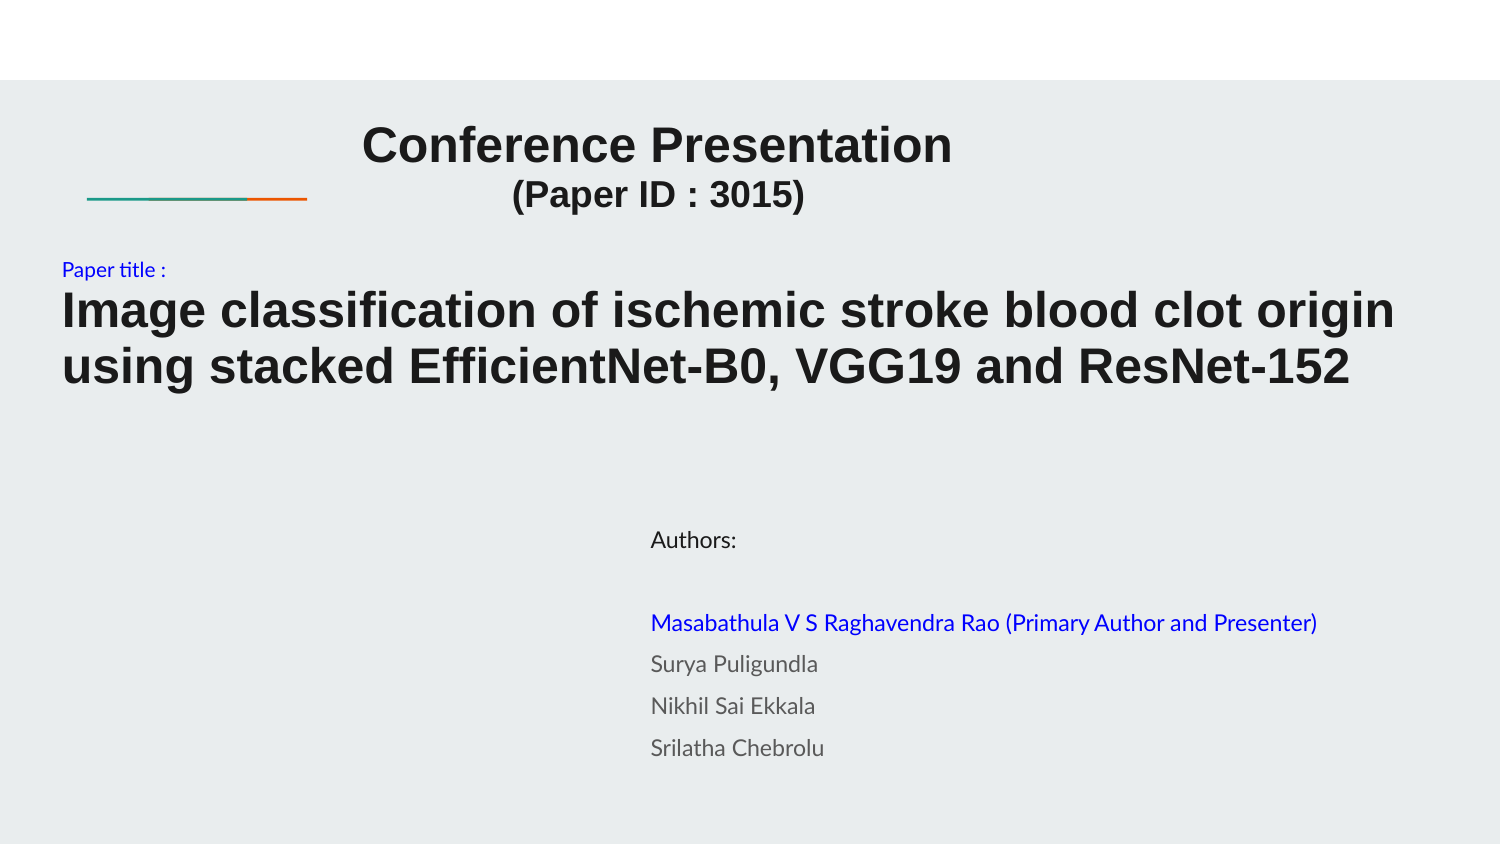

# Conference Presentation
(Paper ID : 3015)

Paper title :
Image classification of ischemic stroke blood clot origin using stacked EfficientNet-B0, VGG19 and ResNet-152
Authors:

Masabathula V S Raghavendra Rao (Primary Author and Presenter)
Surya Puligundla
Nikhil Sai Ekkala
Srilatha Chebrolu